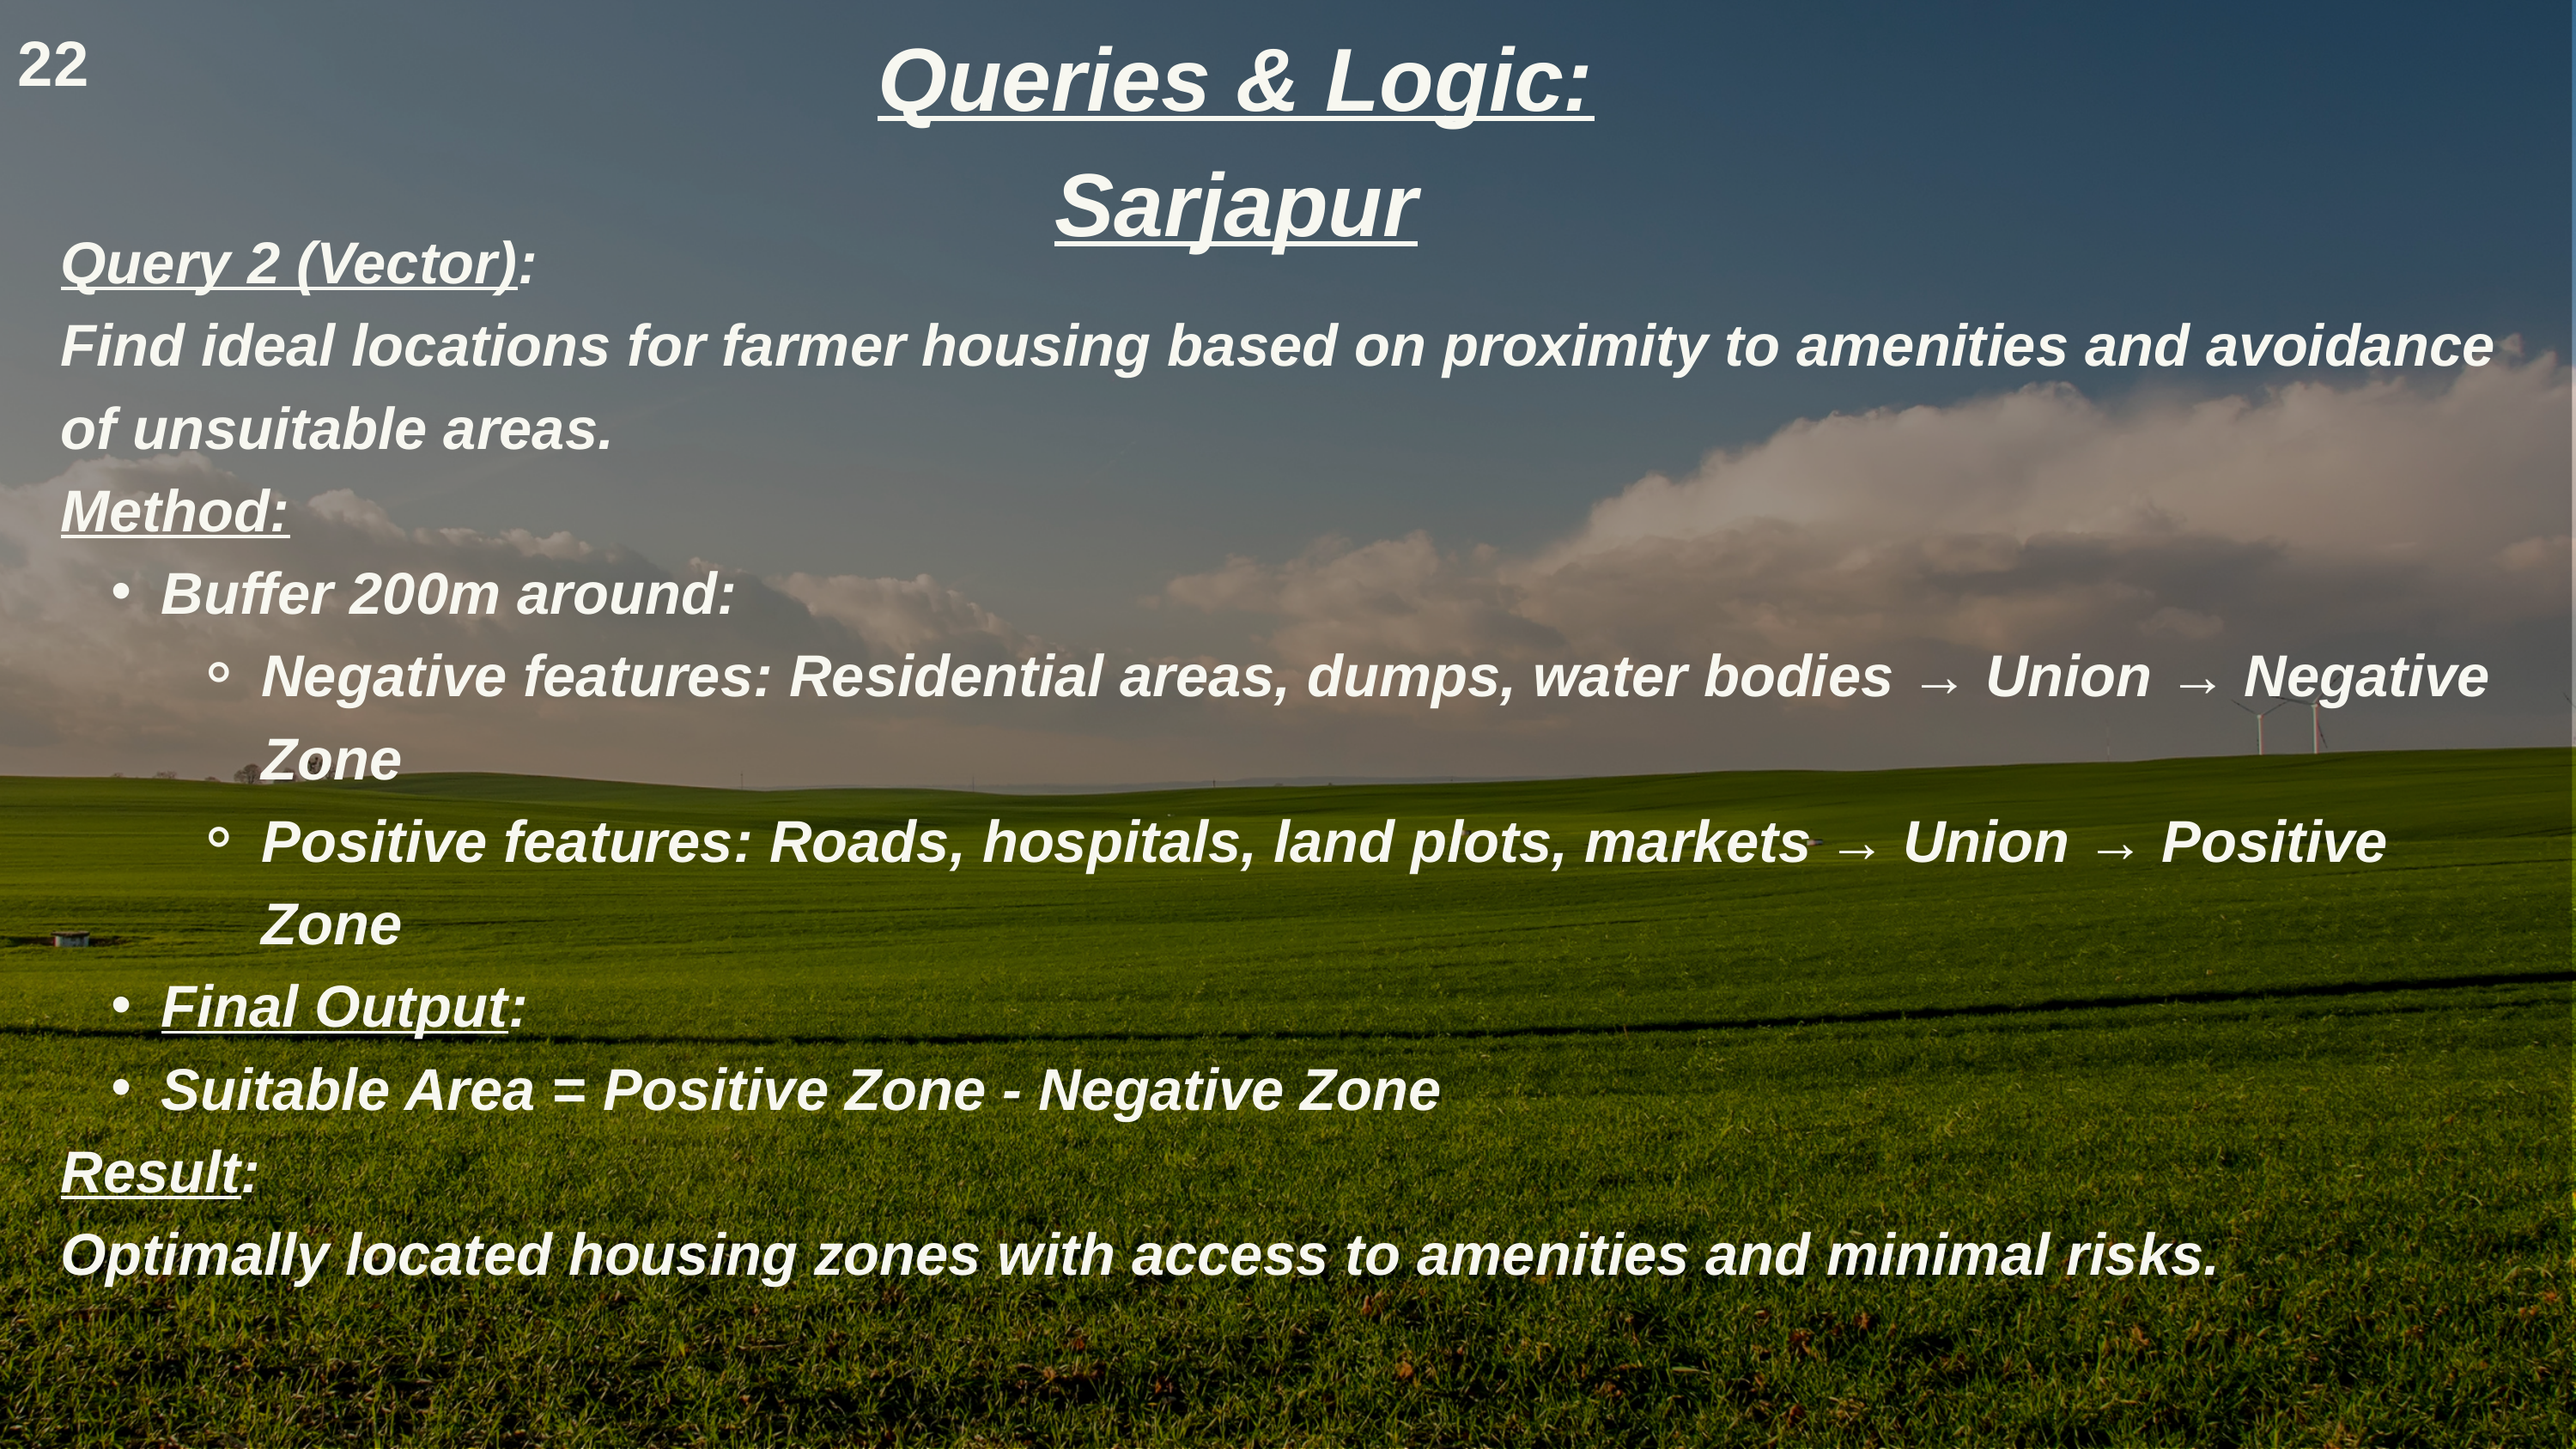

Queries & Logic: Sarjapur
22
Query 2 (Vector):
Find ideal locations for farmer housing based on proximity to amenities and avoidance of unsuitable areas.
Method:
Buffer 200m around:
Negative features: Residential areas, dumps, water bodies → Union → Negative Zone
Positive features: Roads, hospitals, land plots, markets → Union → Positive Zone
Final Output:
Suitable Area = Positive Zone - Negative Zone
Result:
Optimally located housing zones with access to amenities and minimal risks.